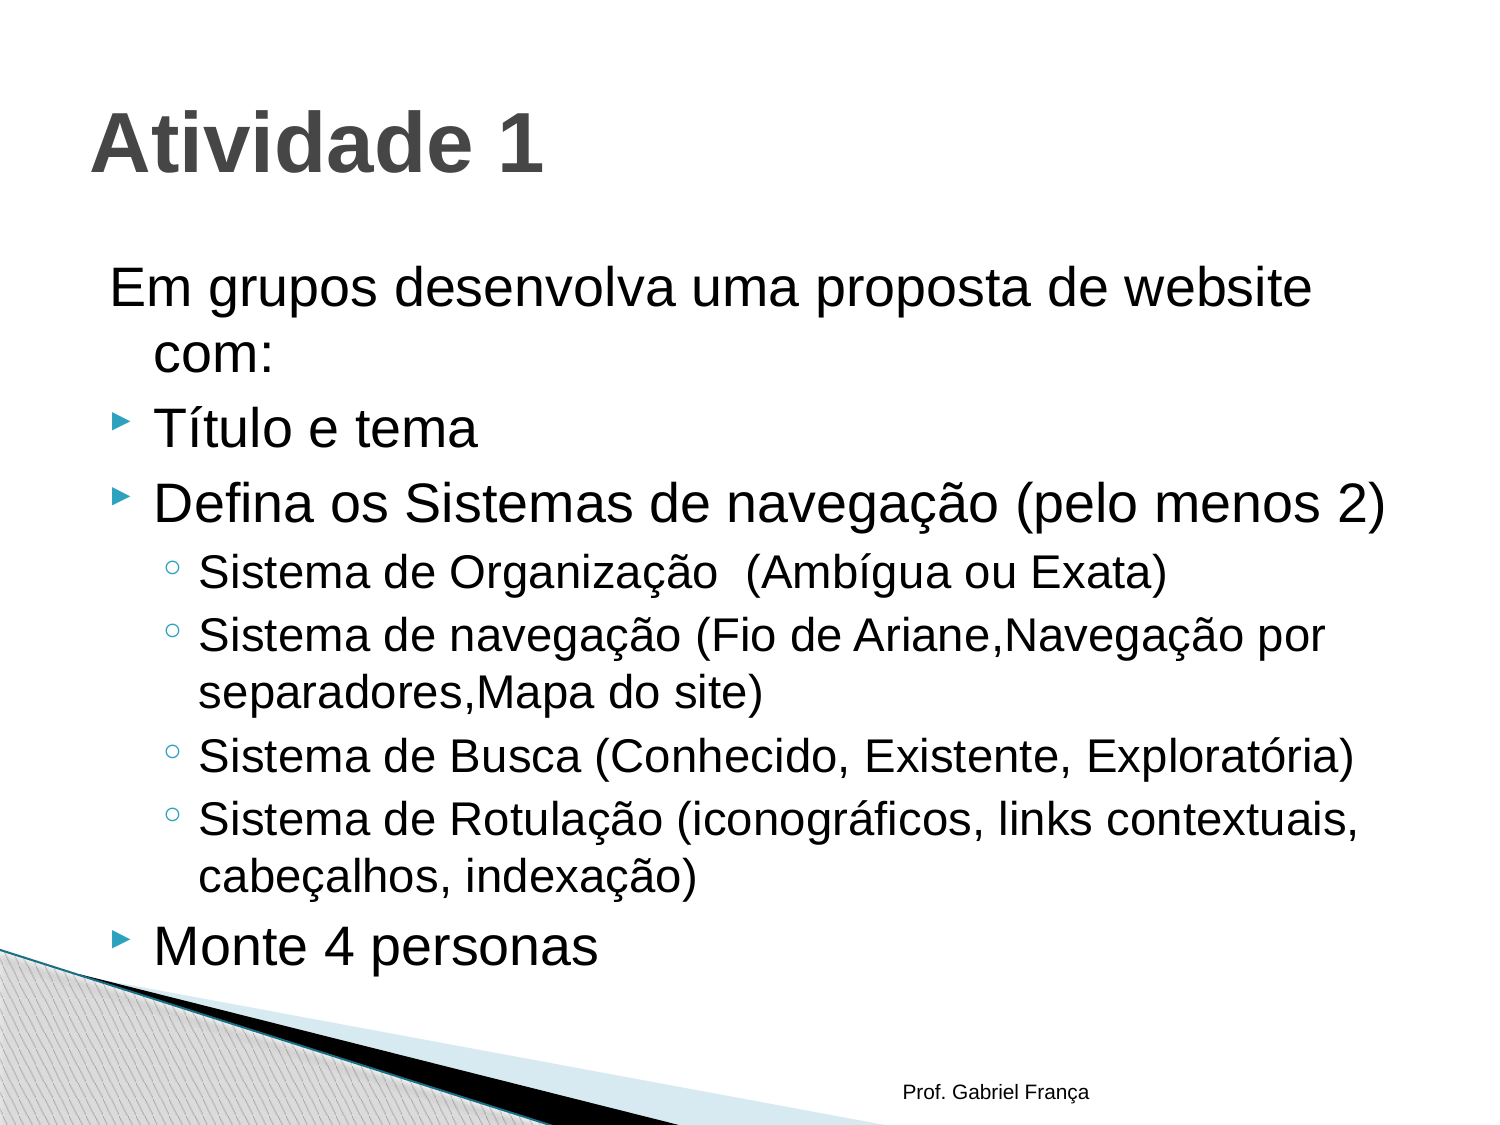

# Atividade 1
Em grupos desenvolva uma proposta de website com:
Título e tema
Defina os Sistemas de navegação (pelo menos 2)
Sistema de Organização  (Ambígua ou Exata)
Sistema de navegação (Fio de Ariane,Navegação por separadores,Mapa do site)
Sistema de Busca (Conhecido, Existente, Exploratória)
Sistema de Rotulação (iconográficos, links contextuais, cabeçalhos, indexação)
Monte 4 personas
Prof. Gabriel França